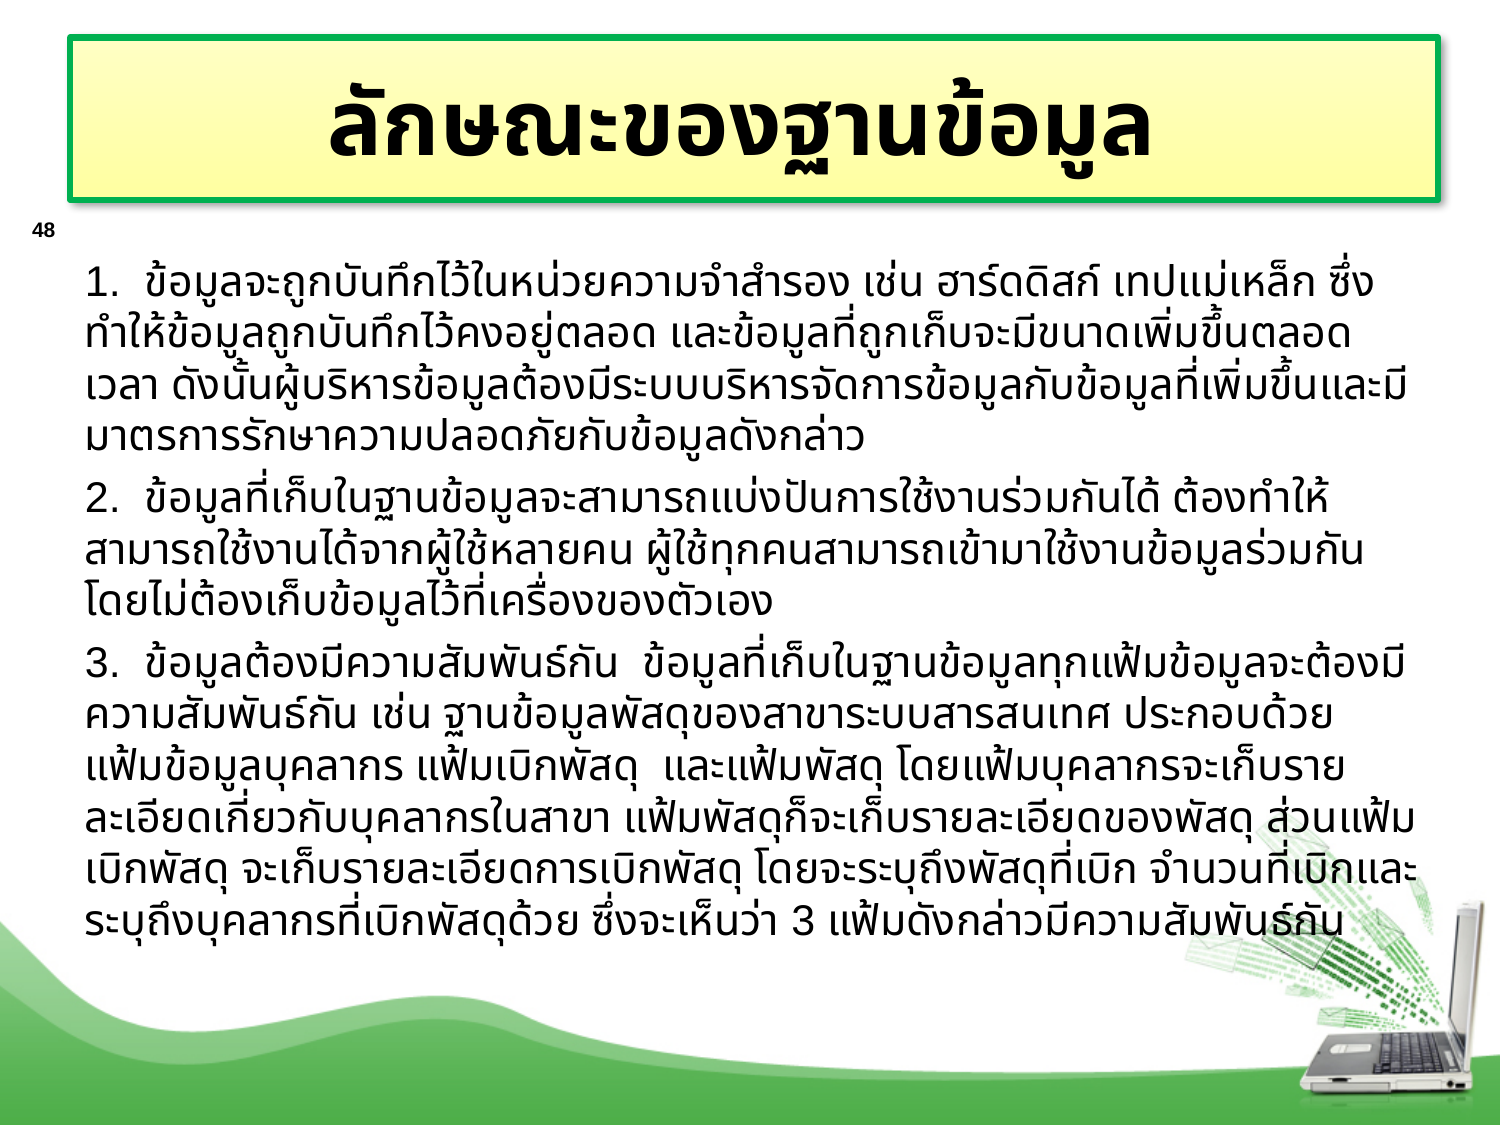

# ลักษณะของฐานข้อมูล
48
1.  ข้อมูลจะถูกบันทึกไว้ในหน่วยความจำสำรอง เช่น ฮาร์ดดิสก์ เทปแม่เหล็ก ซึ่งทำให้ข้อมูลถูกบันทึกไว้คงอยู่ตลอด และข้อมูลที่ถูกเก็บจะมีขนาดเพิ่มขึ้นตลอดเวลา ดังนั้นผู้บริหารข้อมูลต้องมีระบบบริหารจัดการข้อมูลกับข้อมูลที่เพิ่มขึ้นและมีมาตรการรักษาความปลอดภัยกับข้อมูลดังกล่าว
2.  ข้อมูลที่เก็บในฐานข้อมูลจะสามารถแบ่งปันการใช้งานร่วมกันได้ ต้องทำให้สามารถใช้งานได้จากผู้ใช้หลายคน ผู้ใช้ทุกคนสามารถเข้ามาใช้งานข้อมูลร่วมกันโดยไม่ต้องเก็บข้อมูลไว้ที่เครื่องของตัวเอง
3.  ข้อมูลต้องมีความสัมพันธ์กัน  ข้อมูลที่เก็บในฐานข้อมูลทุกแฟ้มข้อมูลจะต้องมีความสัมพันธ์กัน เช่น ฐานข้อมูลพัสดุของสาขาระบบสารสนเทศ ประกอบด้วย แฟ้มข้อมูลบุคลากร แฟ้มเบิกพัสดุ  และแฟ้มพัสดุ โดยแฟ้มบุคลากรจะเก็บรายละเอียดเกี่ยวกับบุคลากรในสาขา แฟ้มพัสดุก็จะเก็บรายละเอียดของพัสดุ ส่วนแฟ้มเบิกพัสดุ จะเก็บรายละเอียดการเบิกพัสดุ โดยจะระบุถึงพัสดุที่เบิก จำนวนที่เบิกและระบุถึงบุคลากรที่เบิกพัสดุด้วย ซึ่งจะเห็นว่า 3 แฟ้มดังกล่าวมีความสัมพันธ์กัน